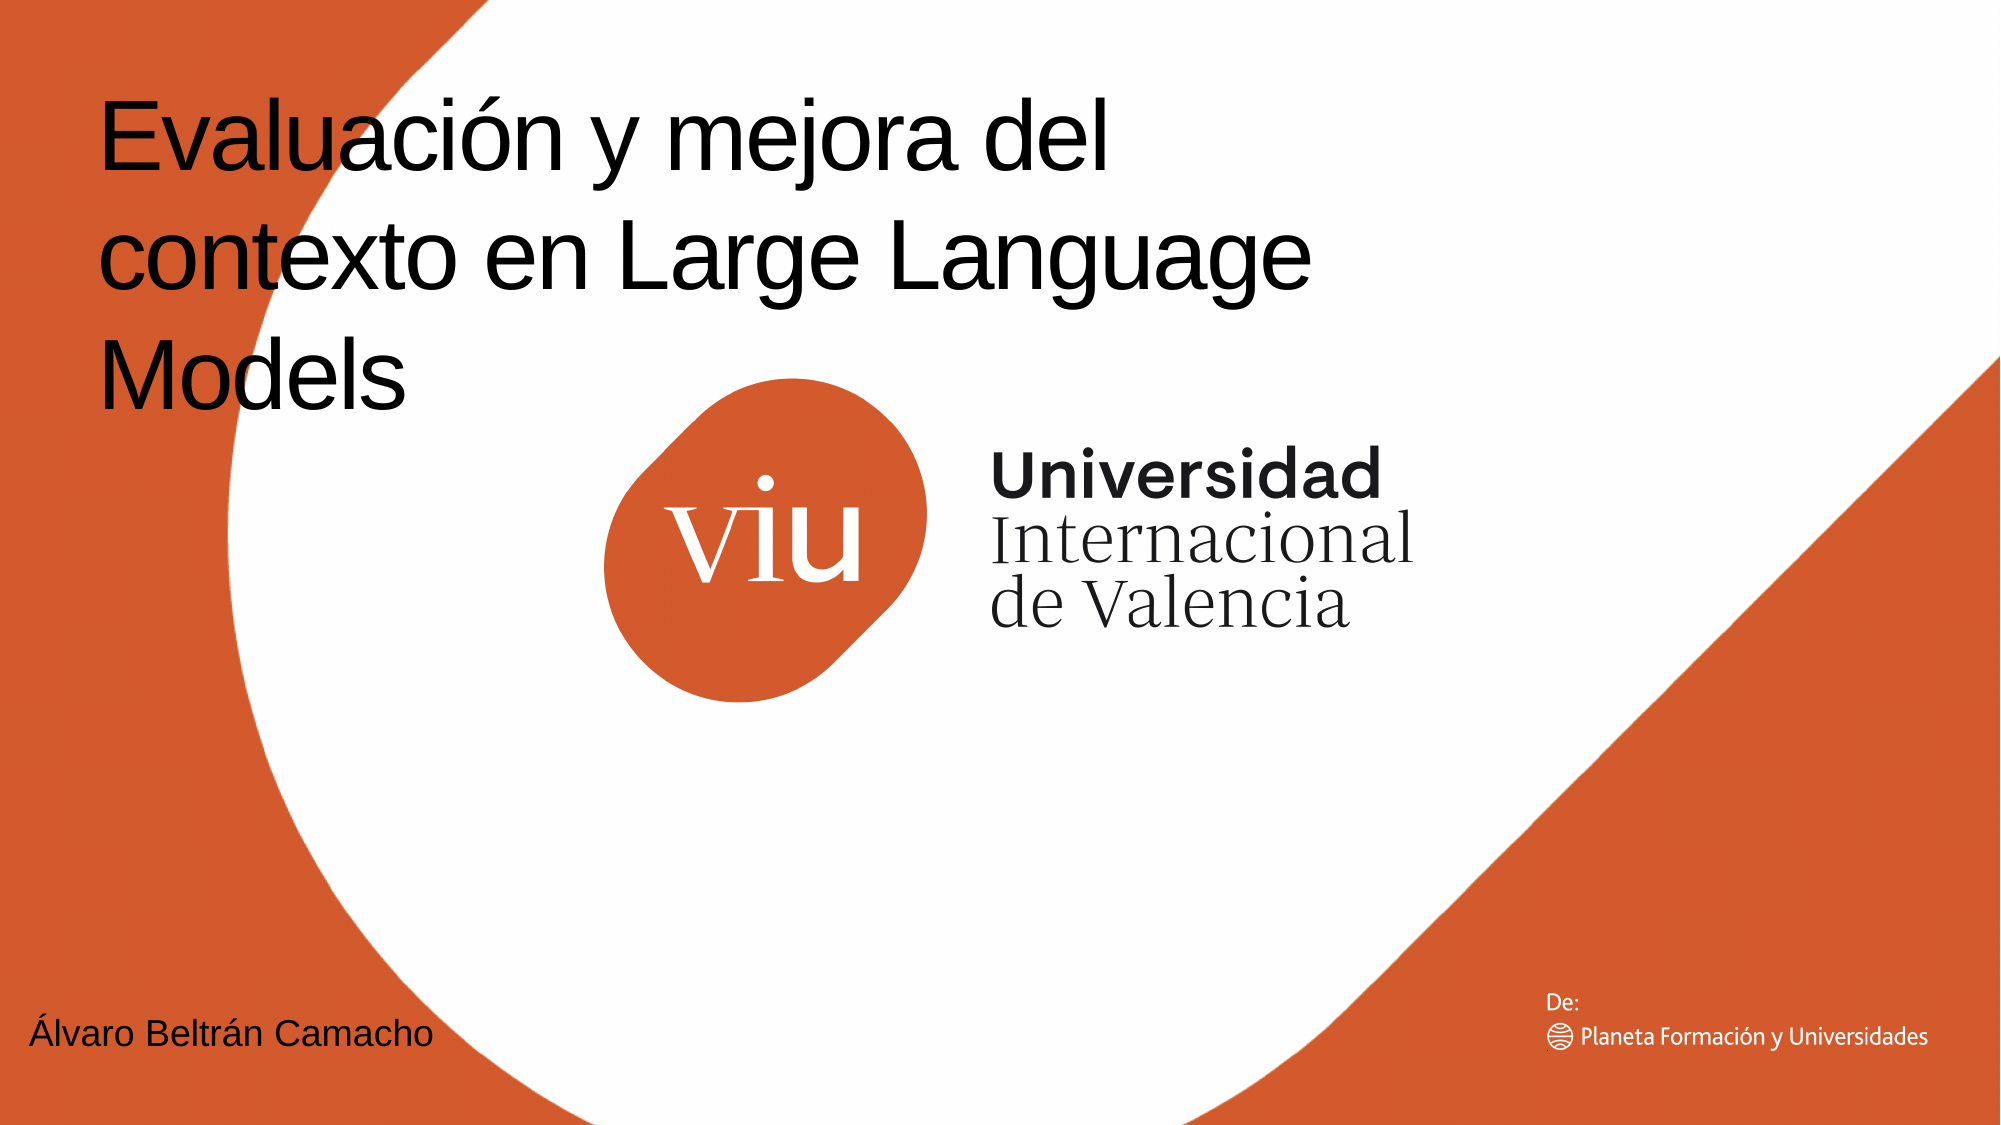

Evaluación y mejora del contexto en Large Language Models
Álvaro Beltrán Camacho